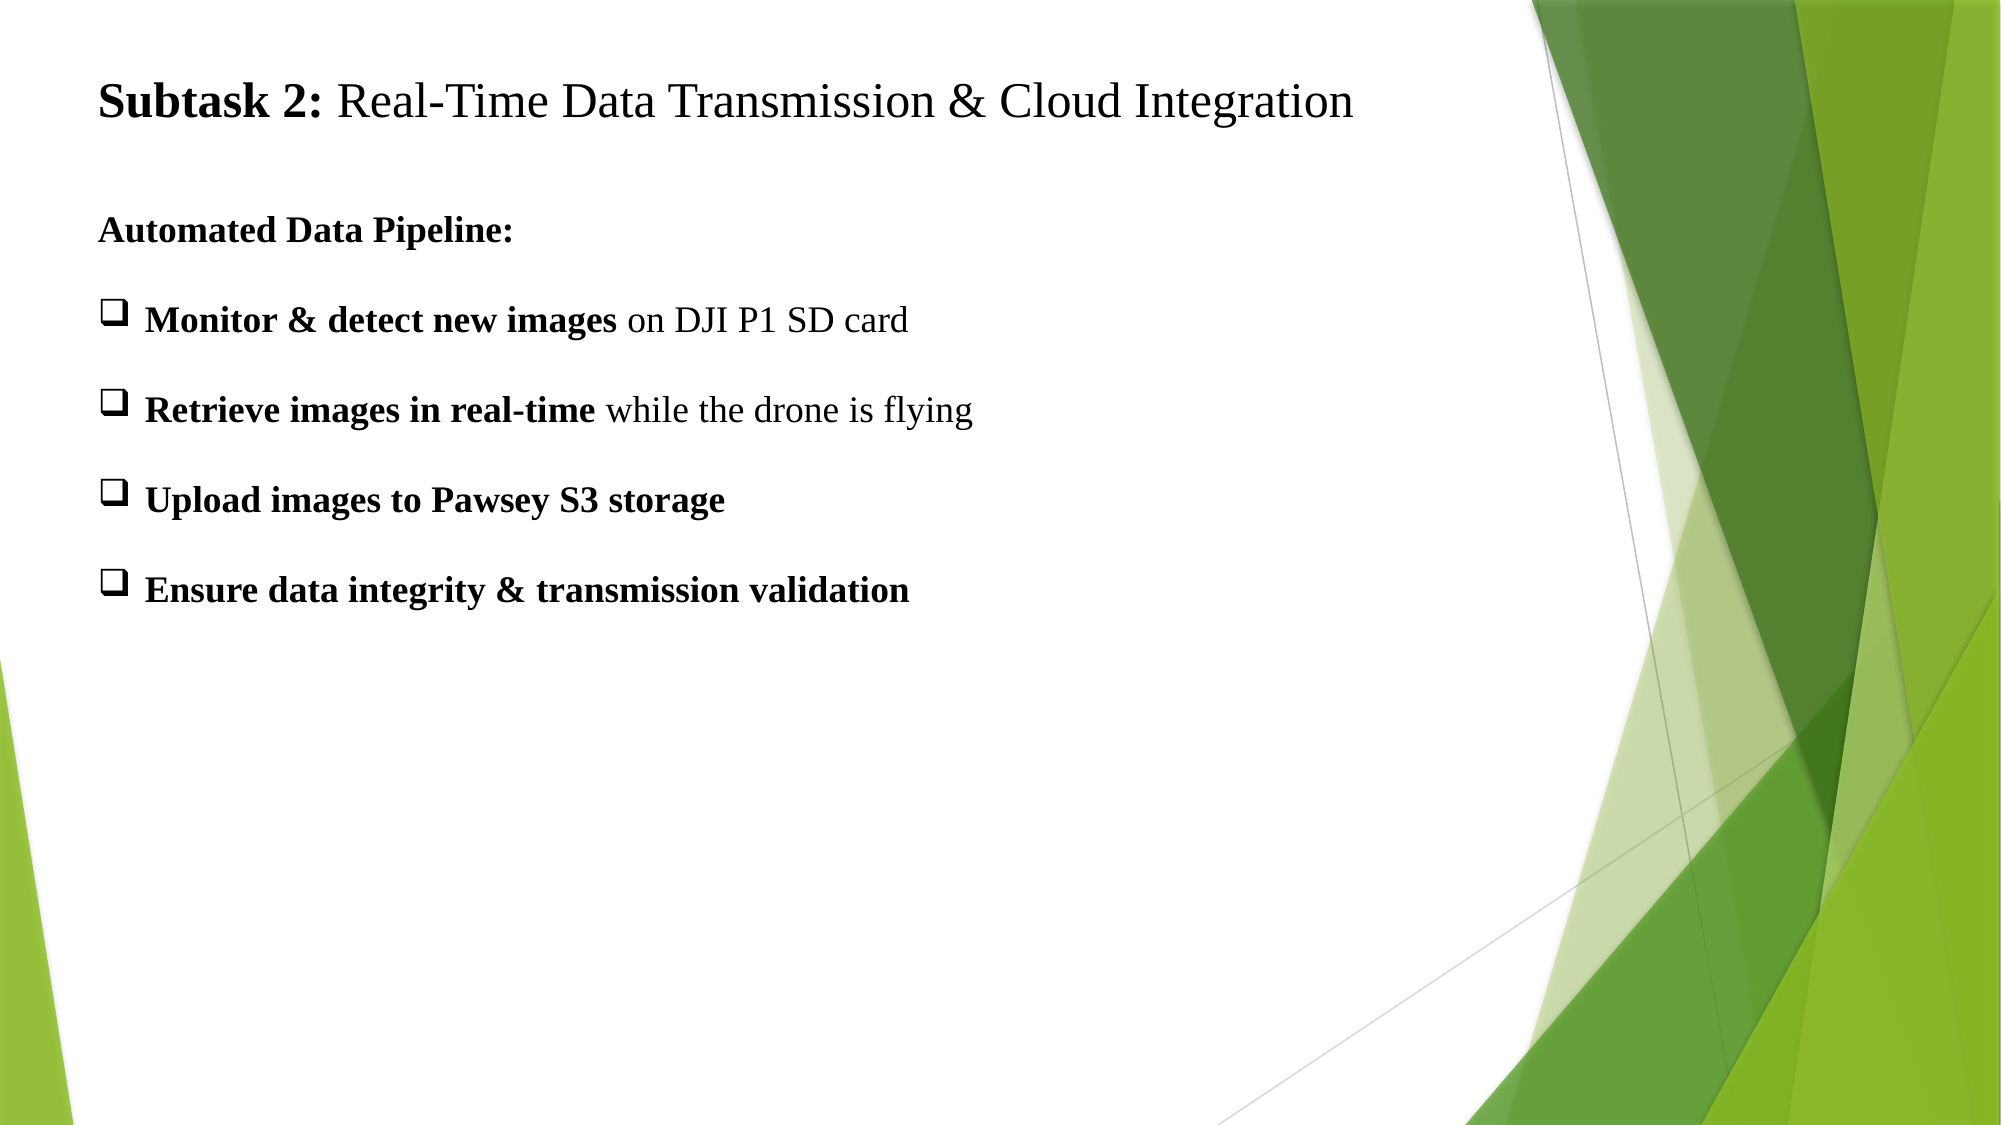

Subtask 2: Real-Time Data Transmission & Cloud Integration
Automated Data Pipeline:
Monitor & detect new images on DJI P1 SD card
Retrieve images in real-time while the drone is flying
Upload images to Pawsey S3 storage
Ensure data integrity & transmission validation